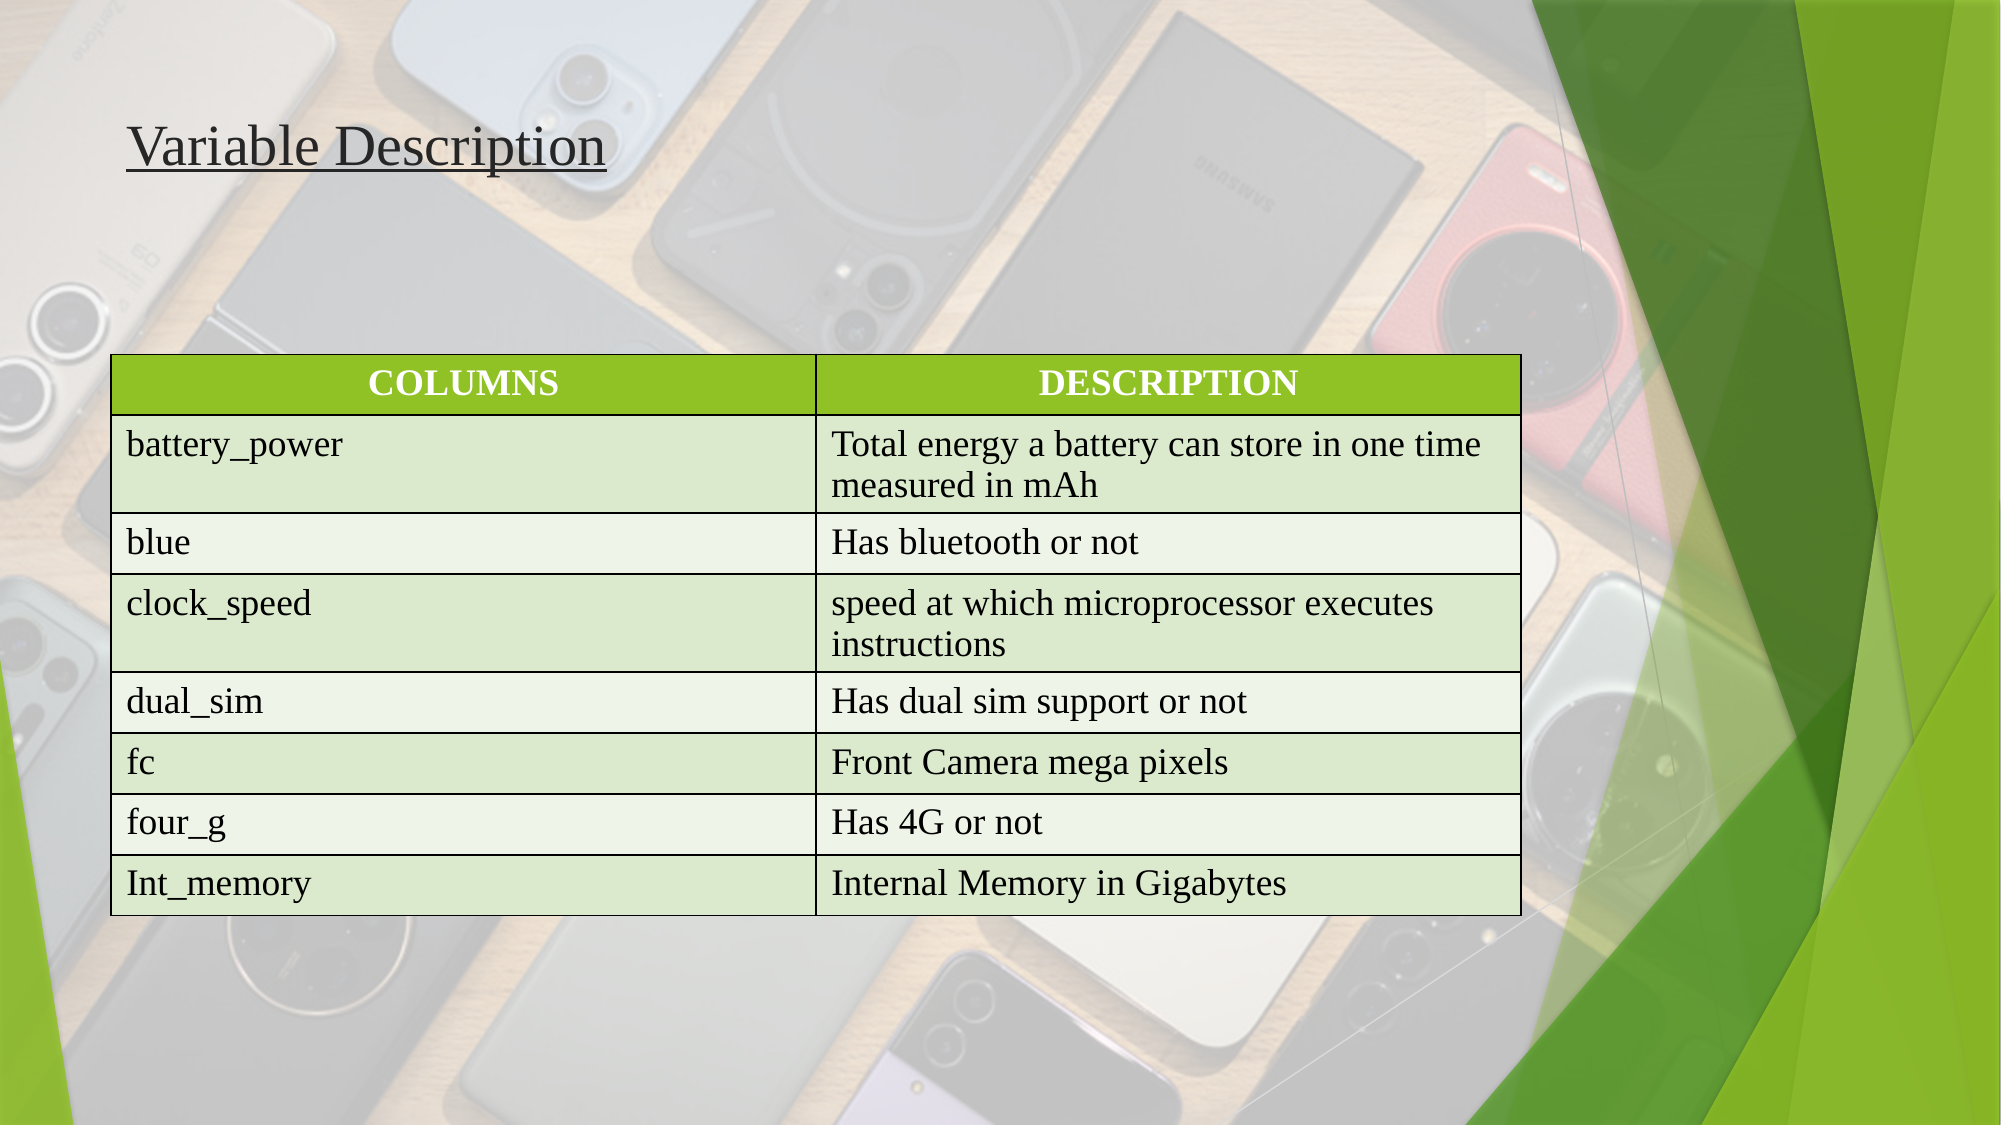

# Variable Description
| COLUMNS | DESCRIPTION |
| --- | --- |
| battery\_power | Total energy a battery can store in one time measured in mAh |
| blue | Has bluetooth or not |
| clock\_speed | speed at which microprocessor executes instructions |
| dual\_sim | Has dual sim support or not |
| fc | Front Camera mega pixels |
| four\_g | Has 4G or not |
| Int\_memory | Internal Memory in Gigabytes |